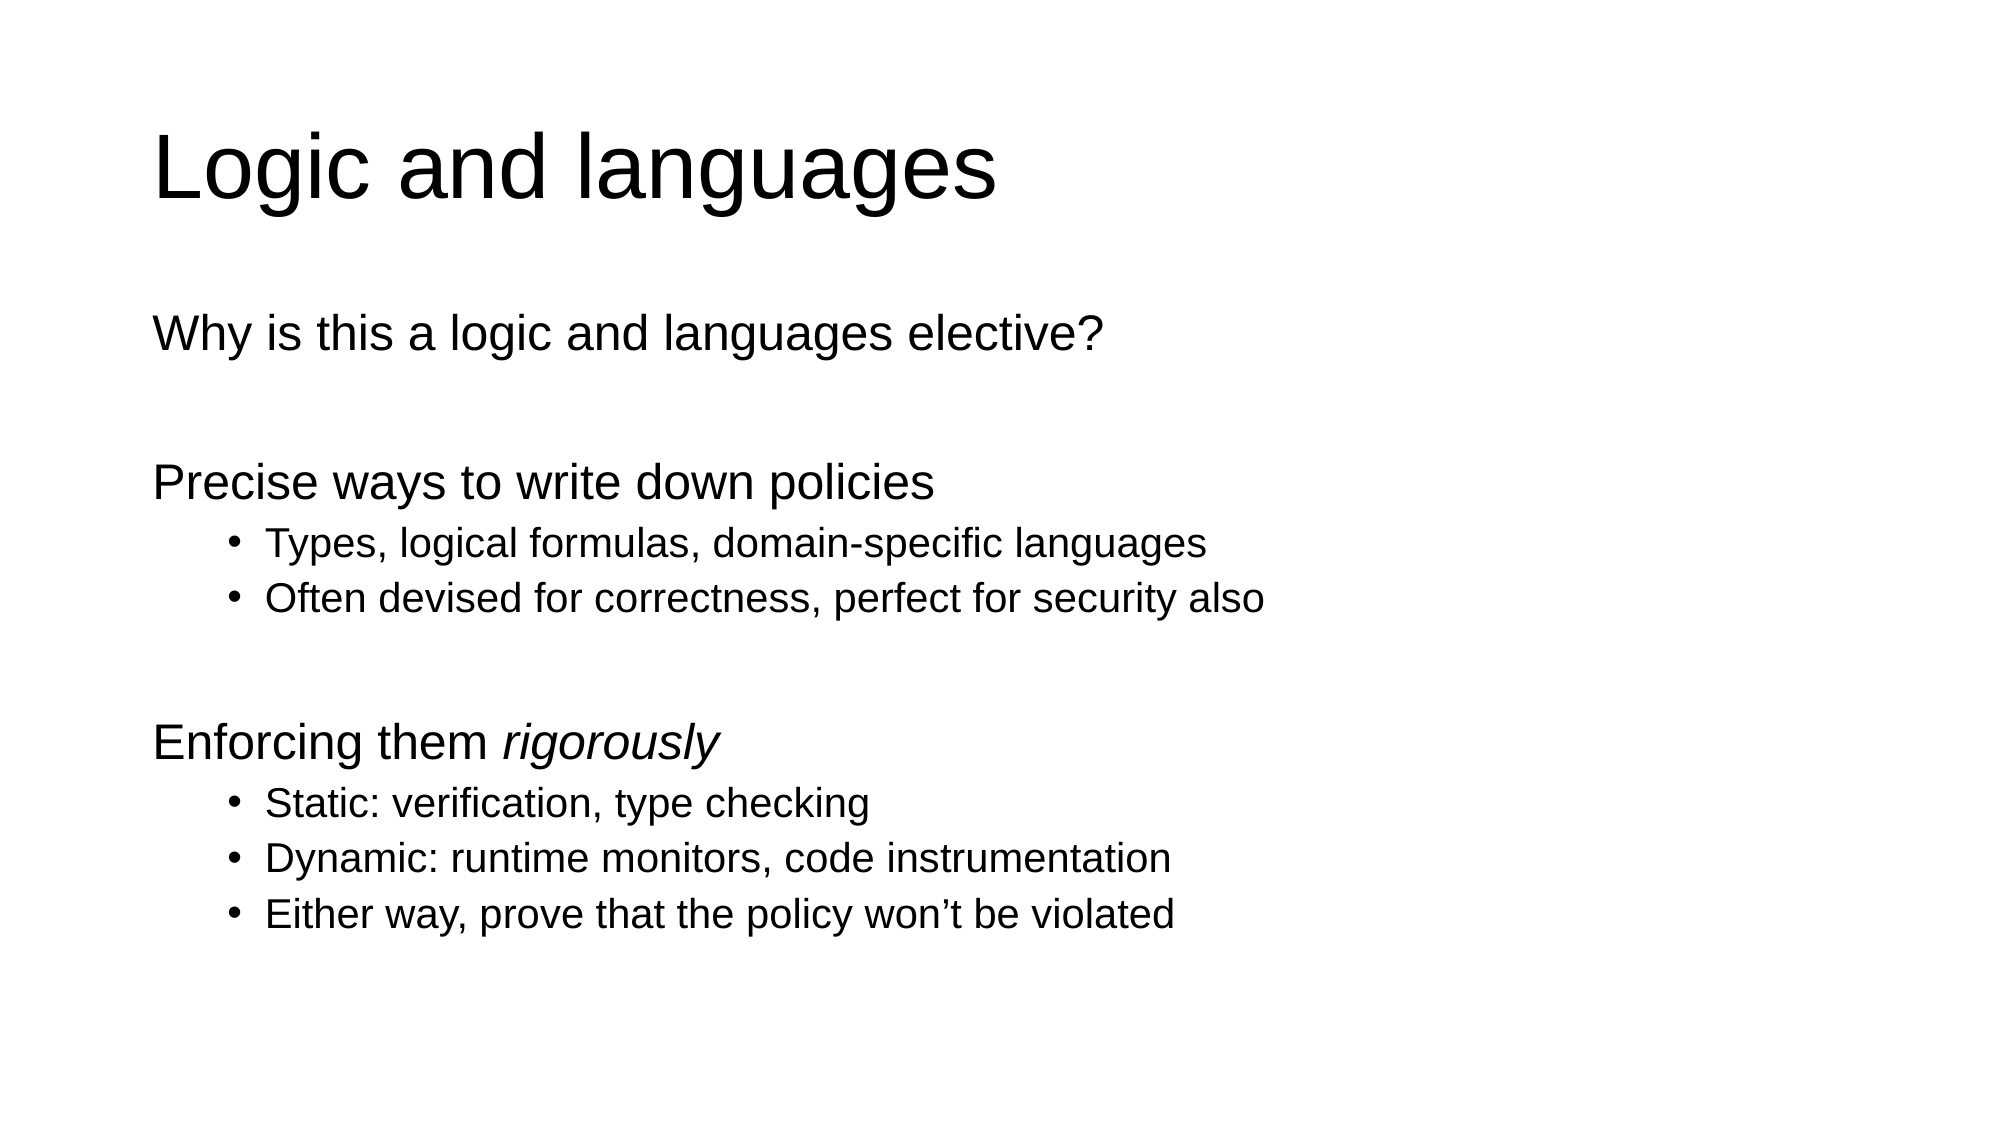

# Logic and languages
Why is this a logic and languages elective?

Precise ways to write down policies
Types, logical formulas, domain-specific languages
Often devised for correctness, perfect for security also

Enforcing them rigorously
Static: verification, type checking
Dynamic: runtime monitors, code instrumentation
Either way, prove that the policy won’t be violated